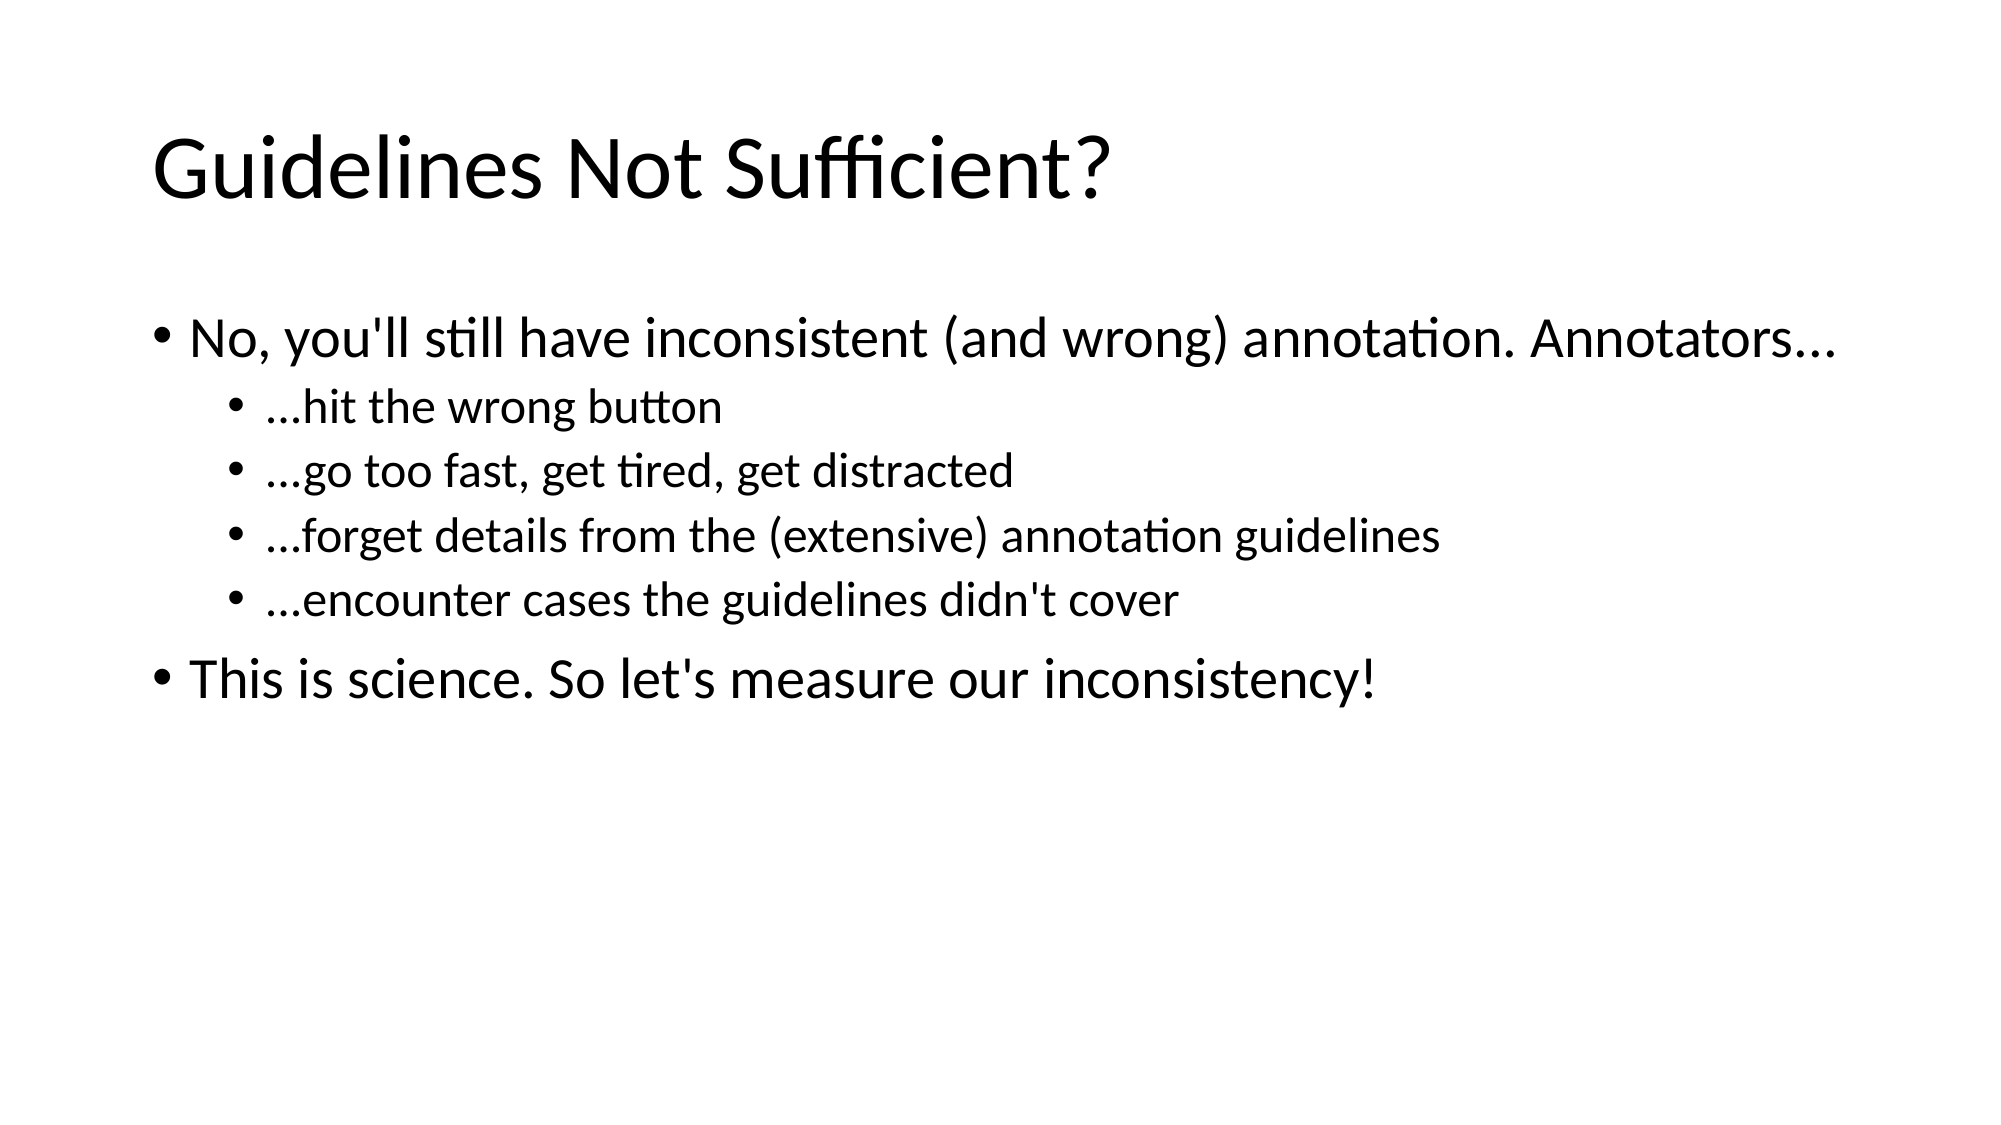

# Guidelines Not Sufficient?
No, you'll still have inconsistent (and wrong) annotation. Annotators...
...hit the wrong button
...go too fast, get tired, get distracted
...forget details from the (extensive) annotation guidelines
...encounter cases the guidelines didn't cover
This is science. So let's measure our inconsistency!